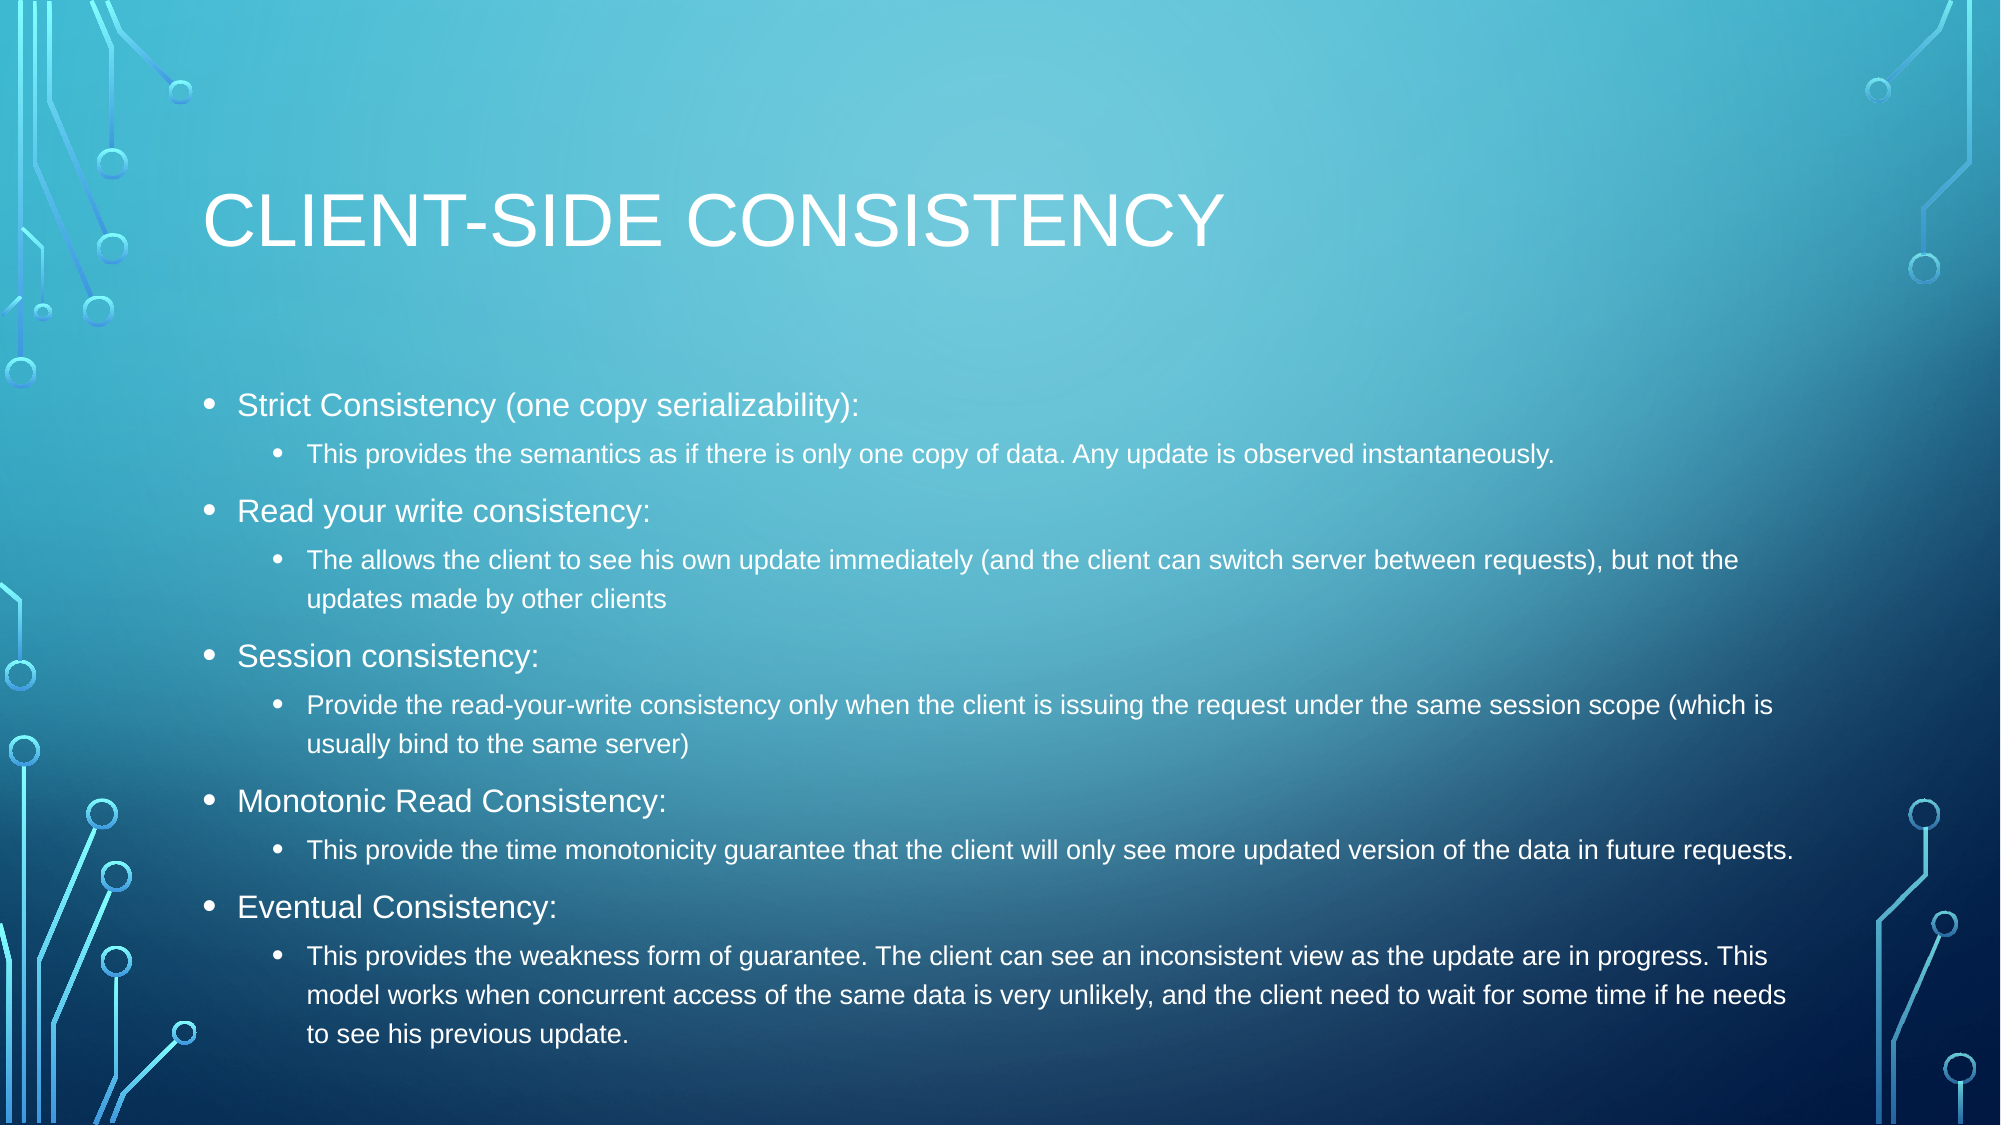

# Client-side consistency
Strict Consistency (one copy serializability):
This provides the semantics as if there is only one copy of data. Any update is observed instantaneously.
Read your write consistency:
The allows the client to see his own update immediately (and the client can switch server between requests), but not the updates made by other clients
Session consistency:
Provide the read-your-write consistency only when the client is issuing the request under the same session scope (which is usually bind to the same server)
Monotonic Read Consistency:
This provide the time monotonicity guarantee that the client will only see more updated version of the data in future requests.
Eventual Consistency:
This provides the weakness form of guarantee. The client can see an inconsistent view as the update are in progress. This model works when concurrent access of the same data is very unlikely, and the client need to wait for some time if he needs to see his previous update.